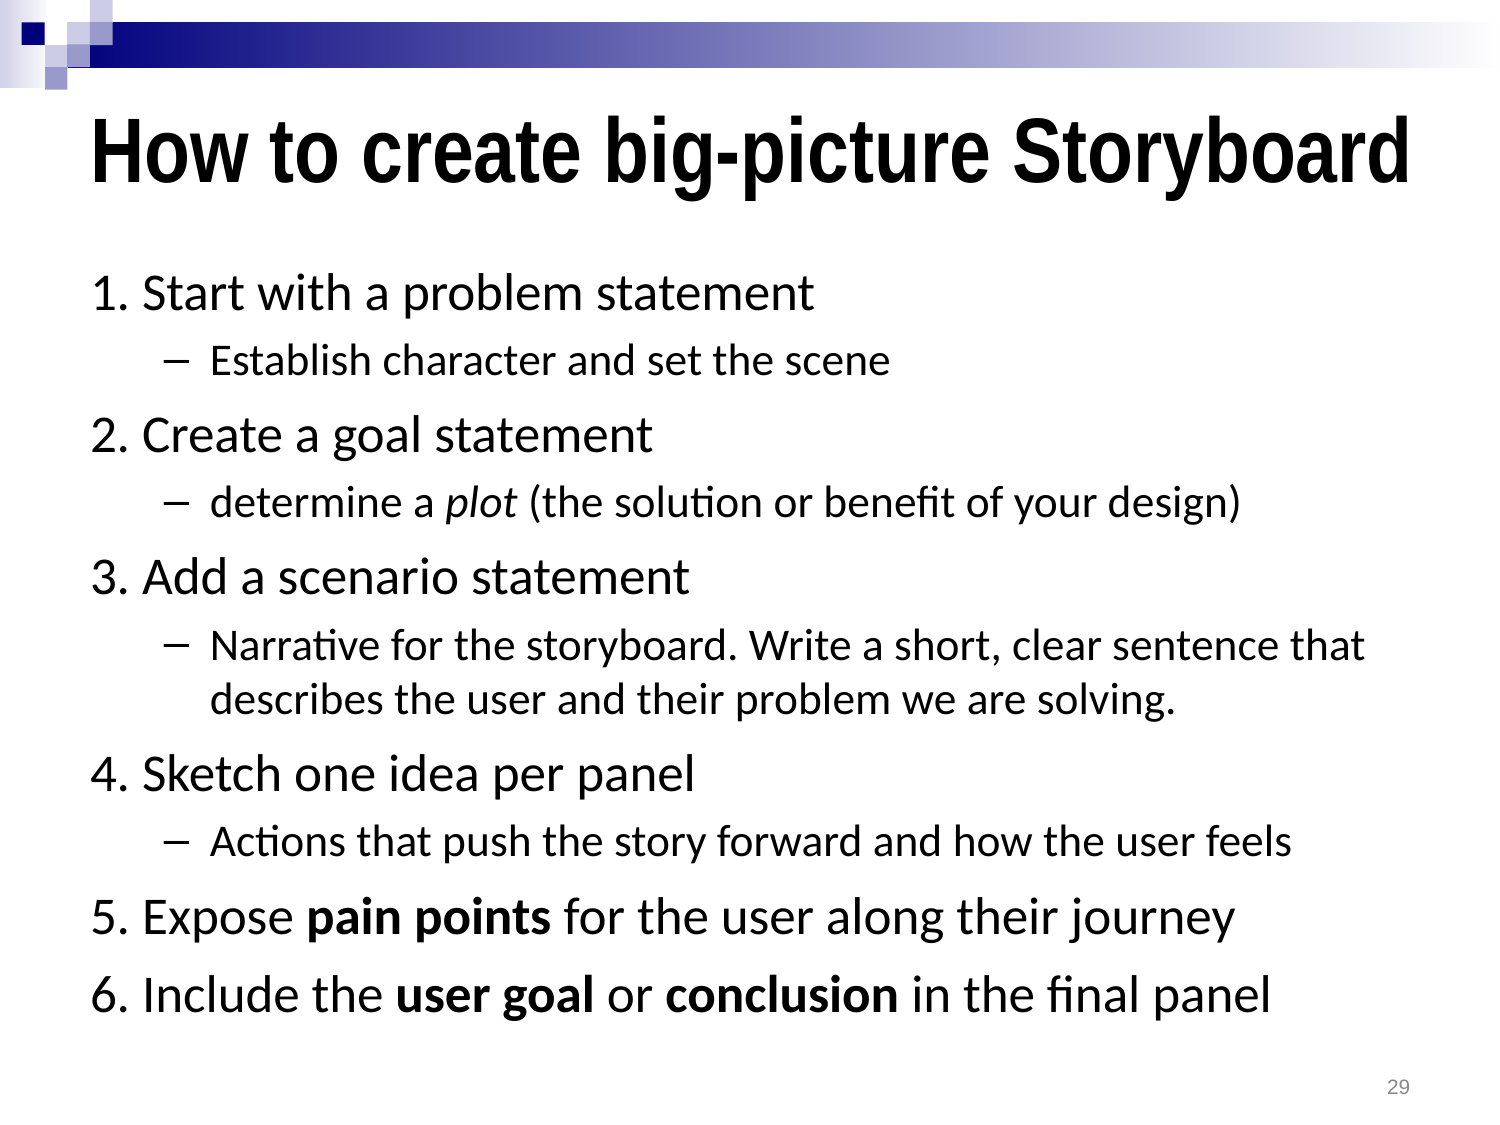

# How to create big-picture Storyboard
1. Start with a problem statement
Establish character and set the scene
2. Create a goal statement
determine a plot (the solution or benefit of your design)
3. Add a scenario statement
Narrative for the storyboard. Write a short, clear sentence that describes the user and their problem we are solving.
4. Sketch one idea per panel
Actions that push the story forward and how the user feels
5. Expose pain points for the user along their journey
6. Include the user goal or conclusion in the final panel
29